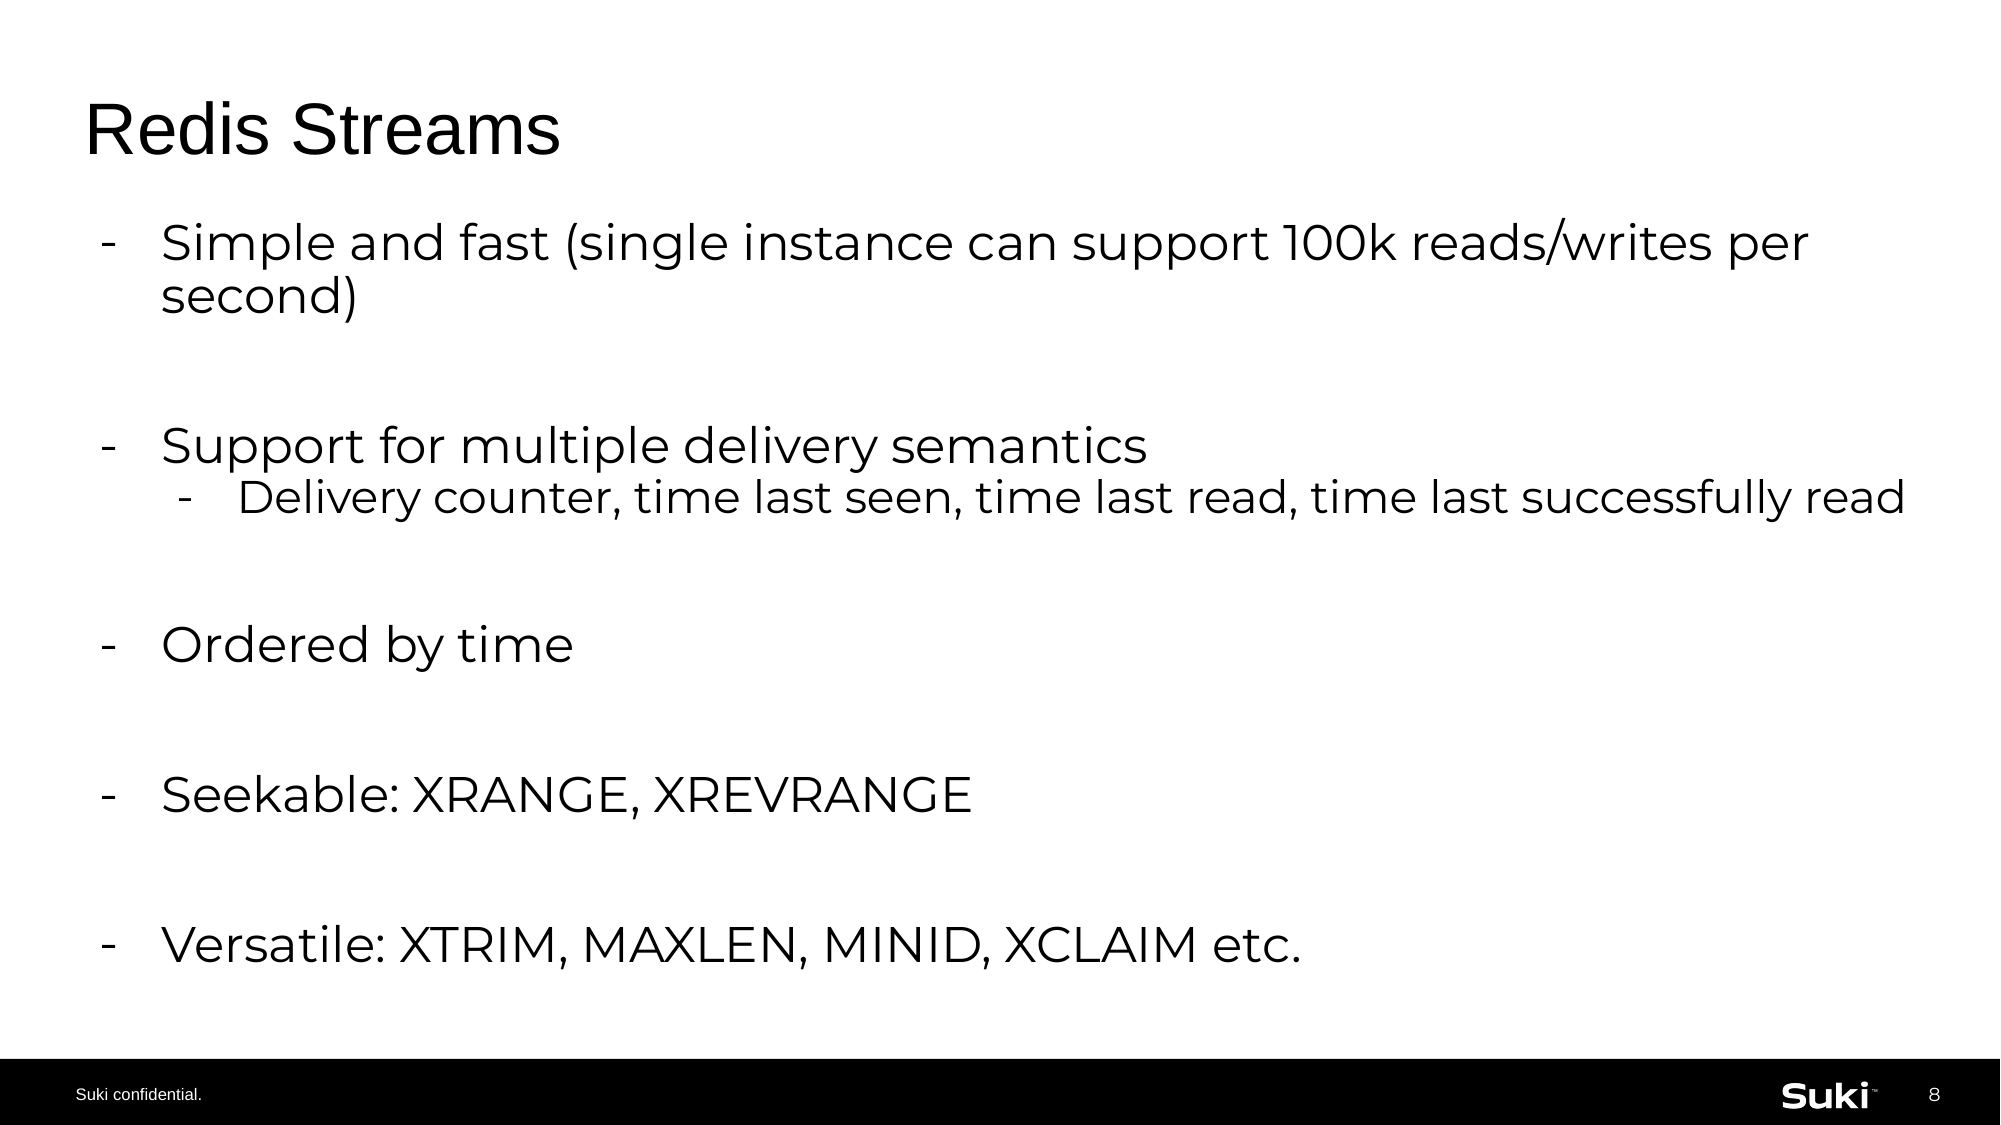

# Redis Streams
Simple and fast (single instance can support 100k reads/writes per second)

Support for multiple delivery semantics
Delivery counter, time last seen, time last read, time last successfully read

Ordered by time

Seekable: XRANGE, XREVRANGE

Versatile: XTRIM, MAXLEN, MINID, XCLAIM etc.